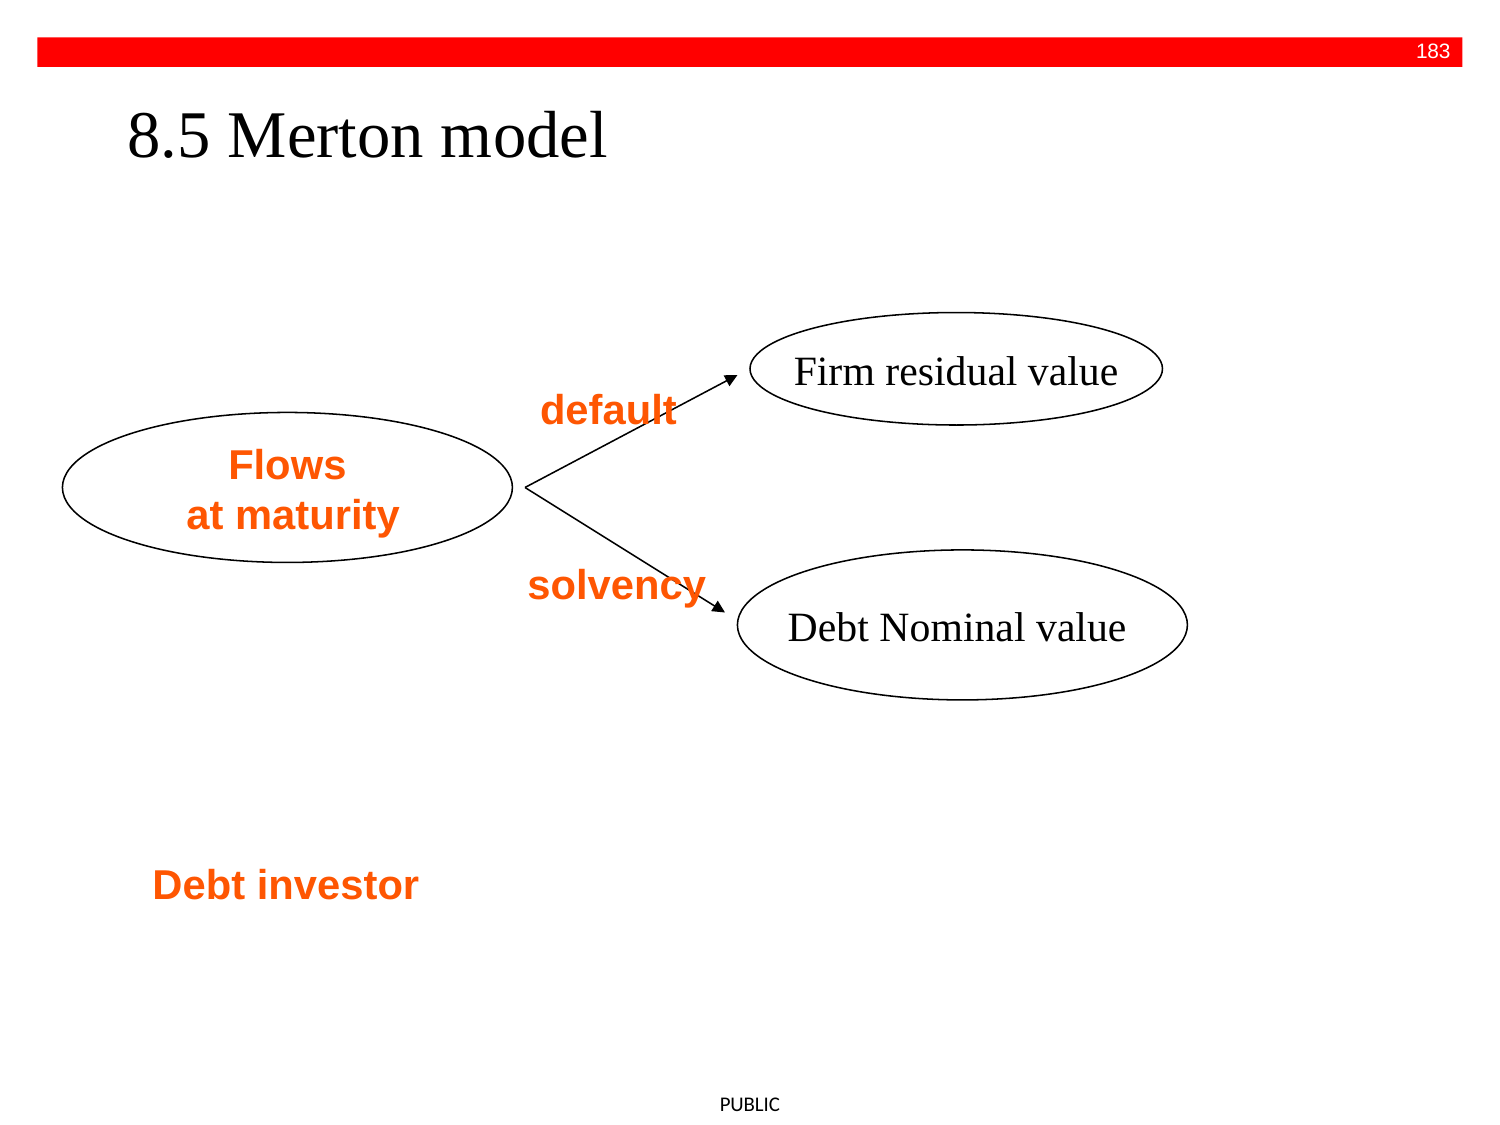

8.5 Merton model
Firm residual value

default

Flows
 at maturity

solvency

Debt Nominal value
Debt investor